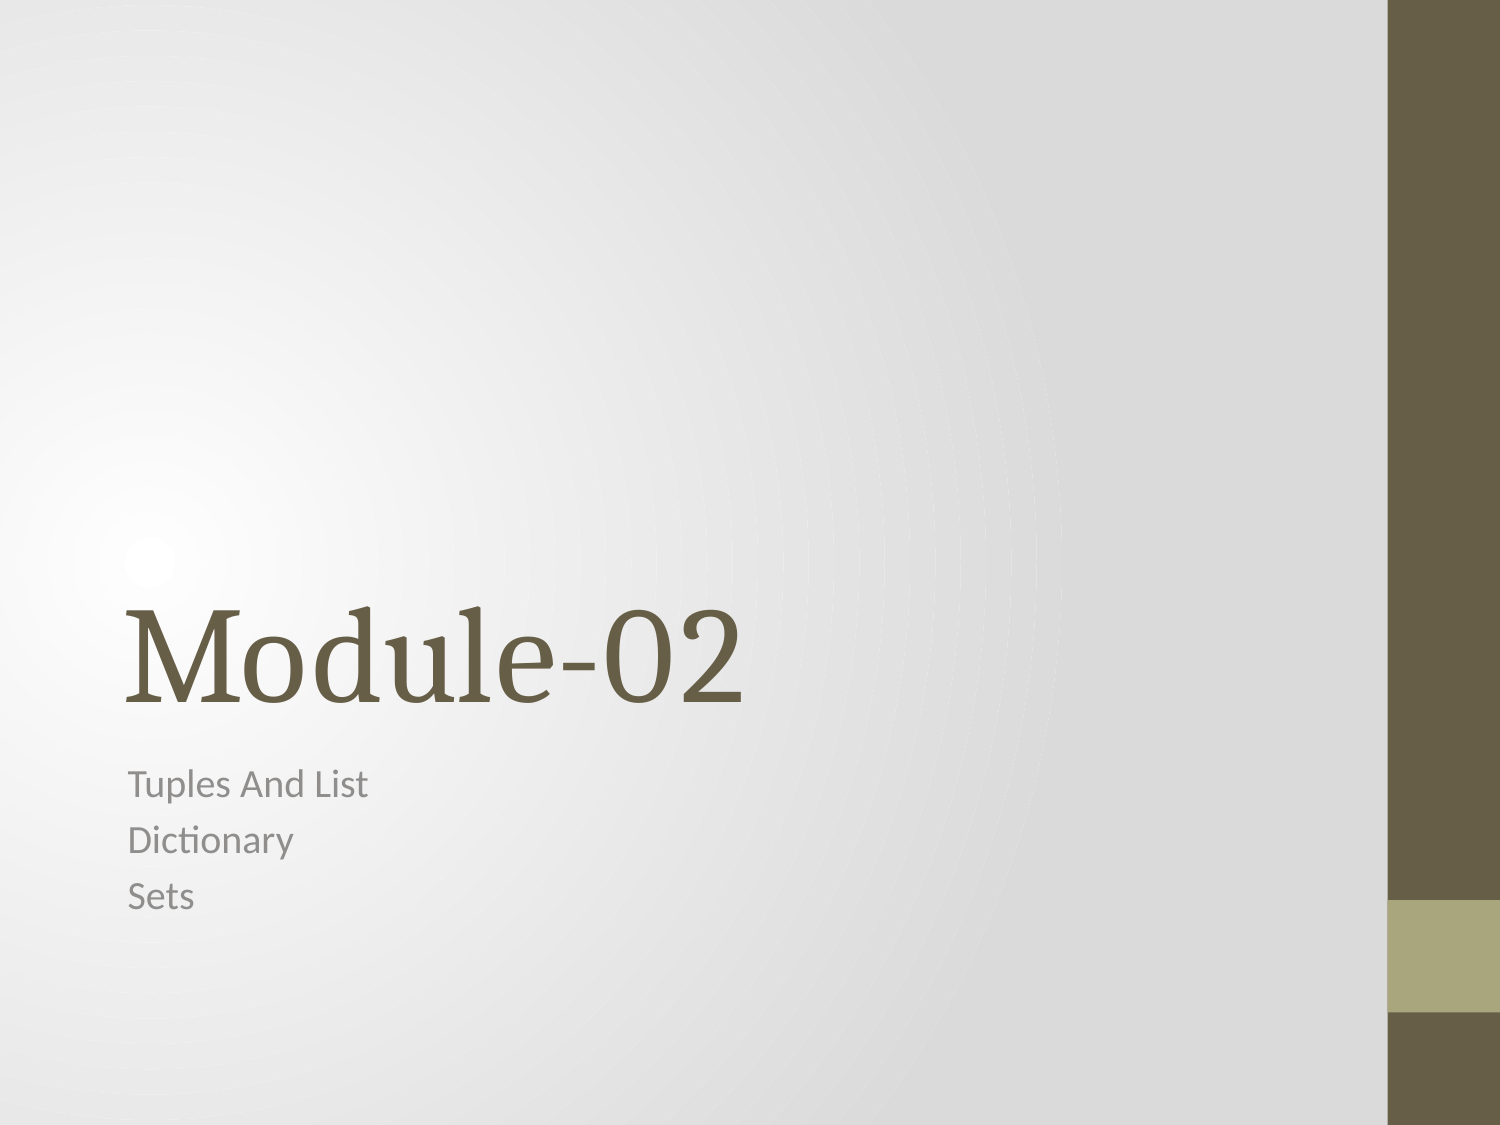

# Module-02
Tuples And List
Dictionary
Sets